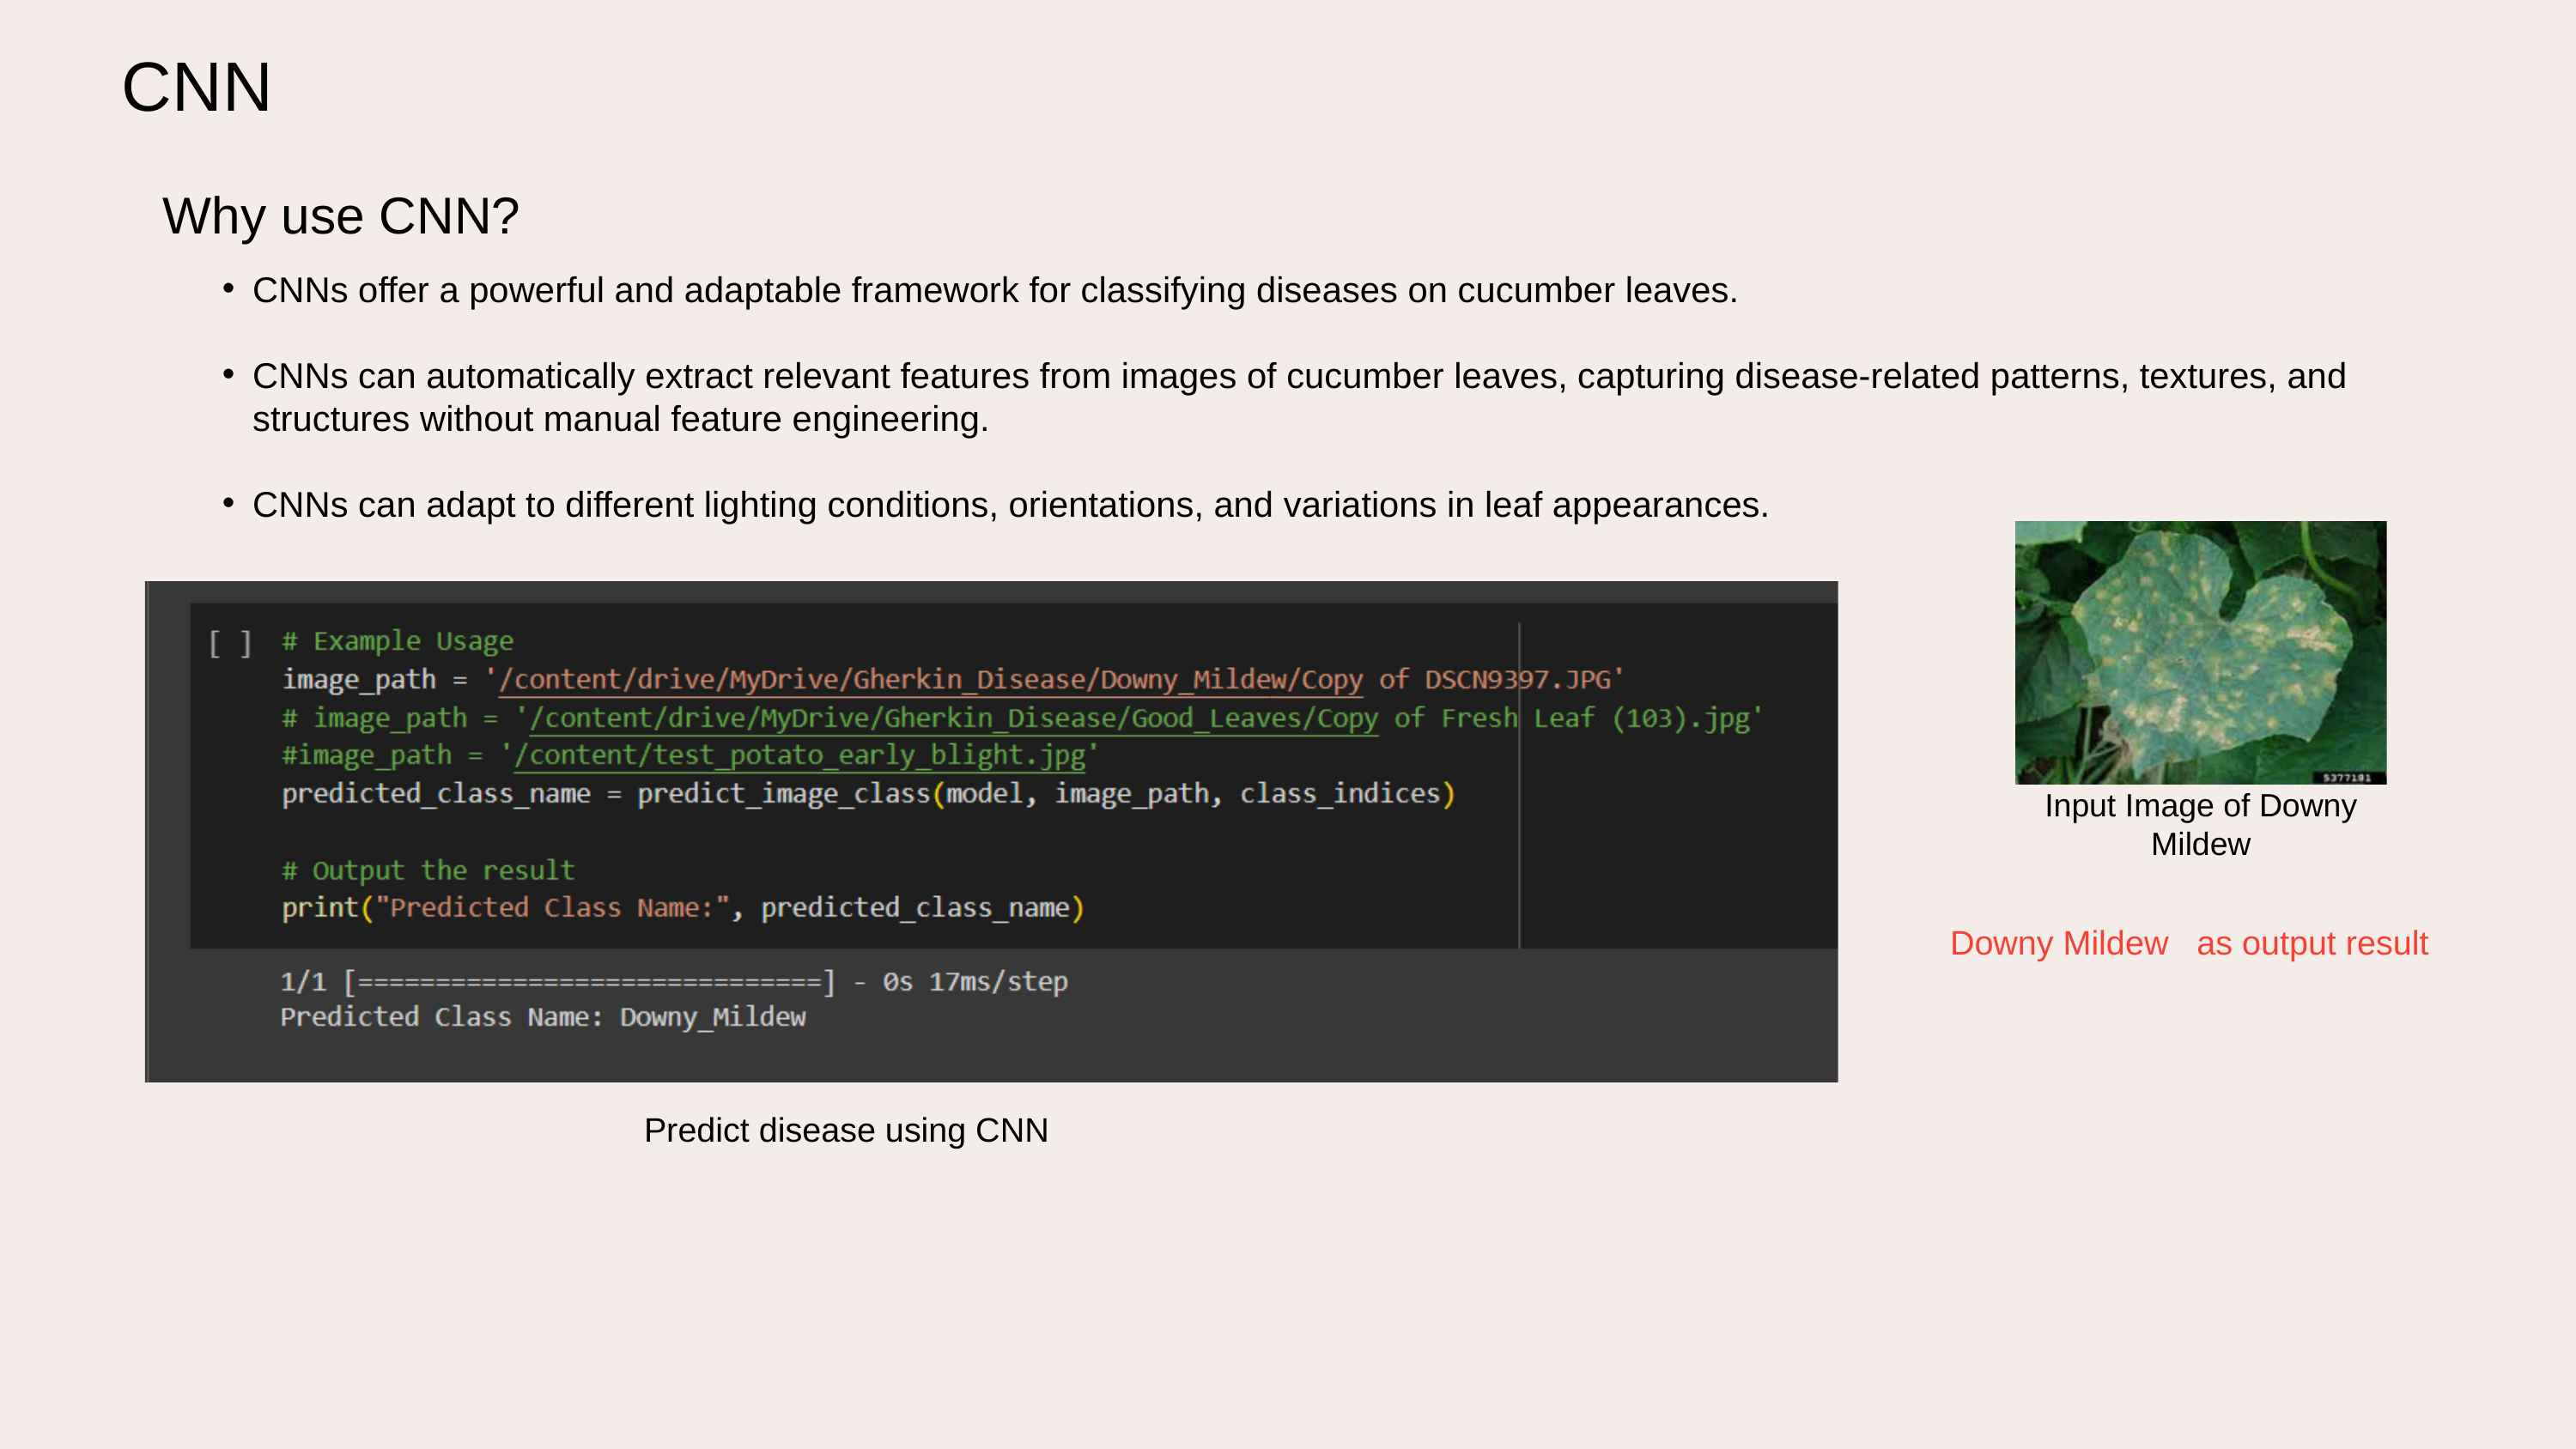

CNN
Why use CNN?
CNNs offer a powerful and adaptable framework for classifying diseases on cucumber leaves.

CNNs can automatically extract relevant features from images of cucumber leaves, capturing disease-related patterns, textures, and structures without manual feature engineering.

CNNs can adapt to different lighting conditions, orientations, and variations in leaf appearances.

Input Image of Downy Mildew
Downy Mildew   as output result
Predict disease using CNN